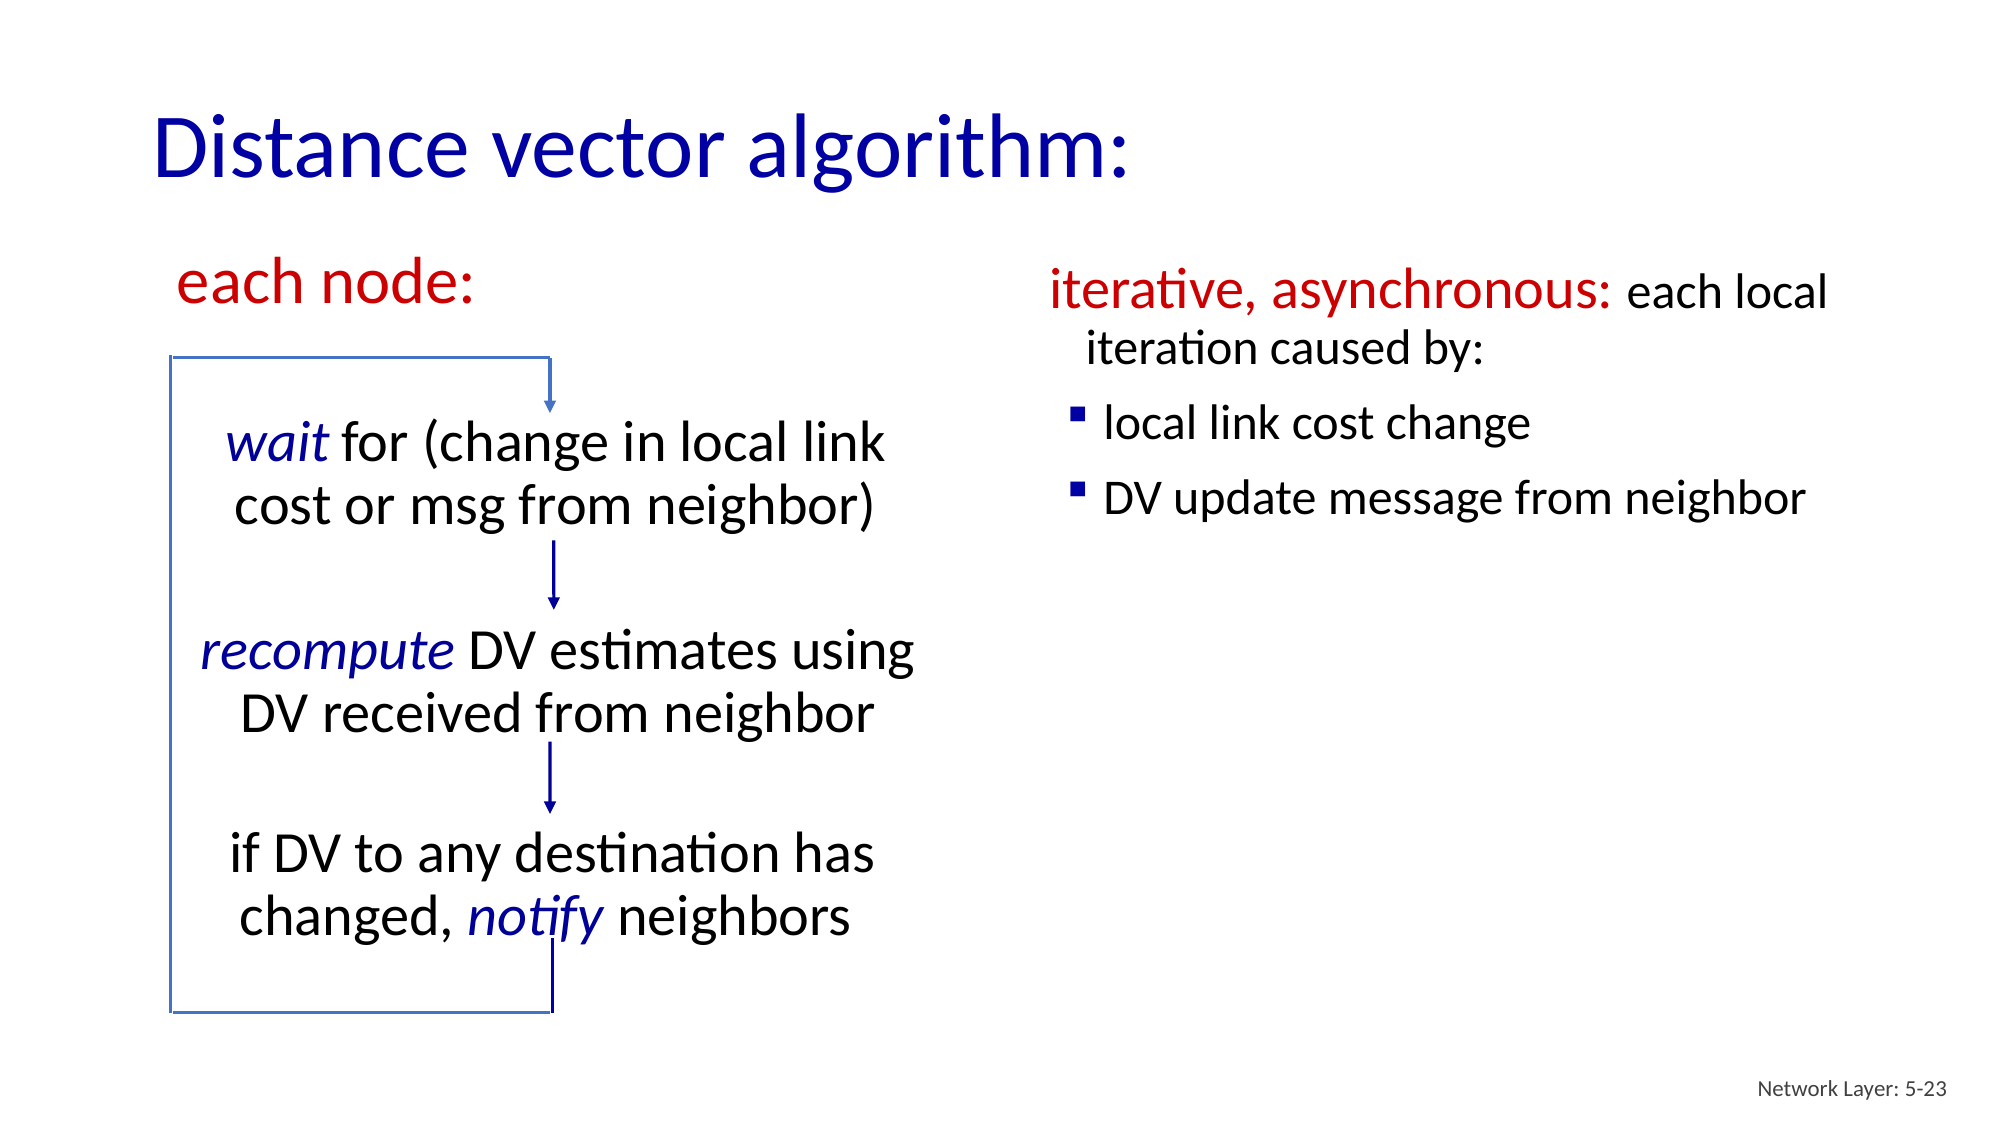

# Distance vector algorithm:
each node:
iterative, asynchronous: each local iteration caused by:
local link cost change
DV update message from neighbor

wait for (change in local link cost or msg from neighbor)

recompute DV estimates using DV received from neighbor

if DV to any destination has changed, notify neighbors
Network Layer: 5-23